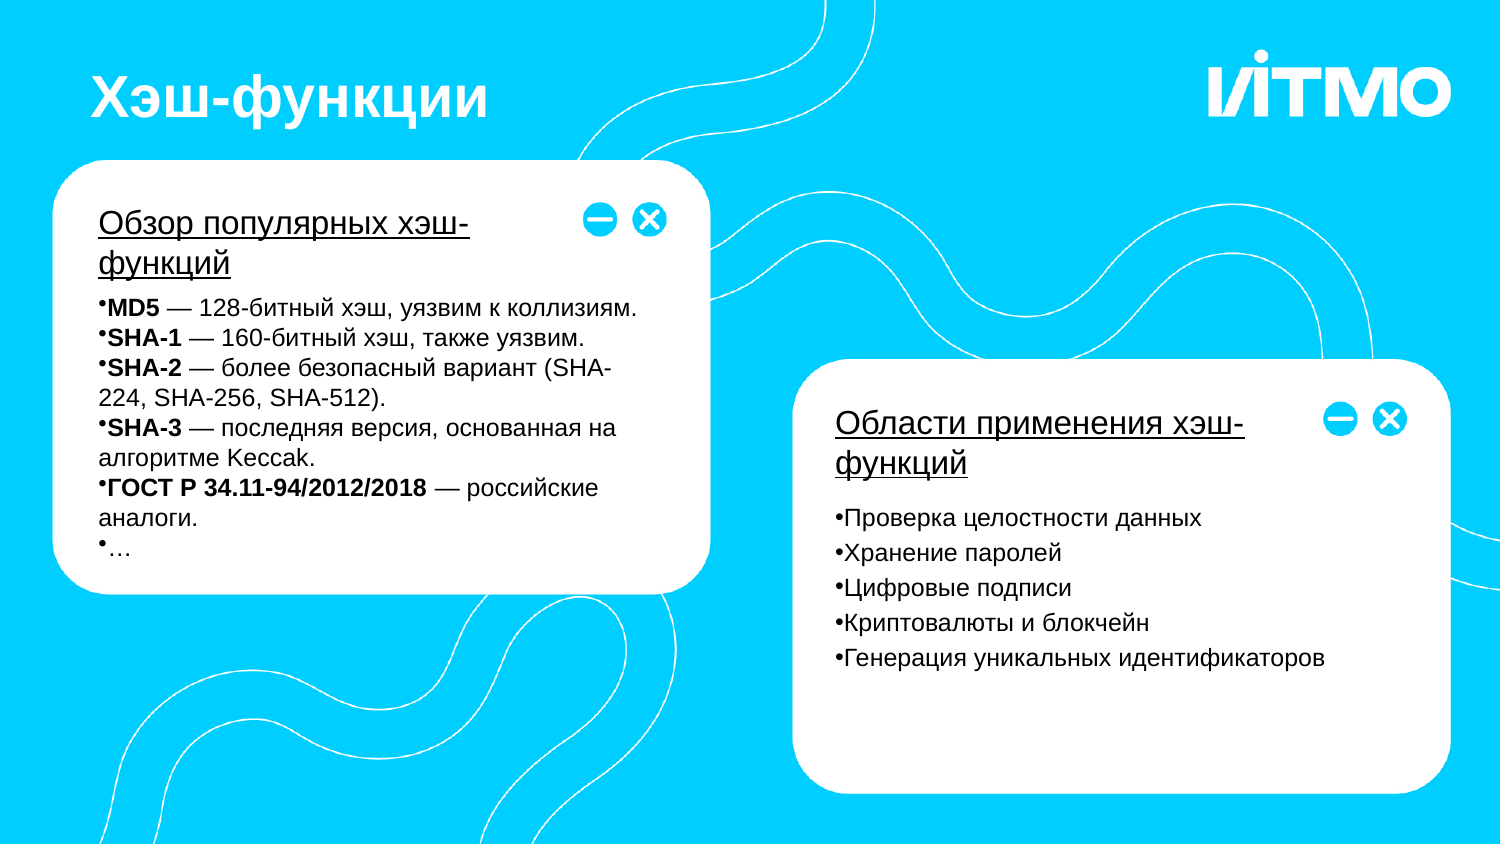

# Хэш-функции
Обзор популярных хэш-функций
MD5 — 128-битный хэш, уязвим к коллизиям.
SHA-1 — 160-битный хэш, также уязвим.
SHA-2 — более безопасный вариант (SHA-224, SHA-256, SHA-512).
SHA-3 — последняя версия, основанная на алгоритме Keccak.
ГОСТ Р 34.11-94/2012/2018 — российские аналоги.
…
Области применения хэш-функций
Проверка целостности данных
Хранение паролей
Цифровые подписи
Криптовалюты и блокчейн
Генерация уникальных идентификаторов